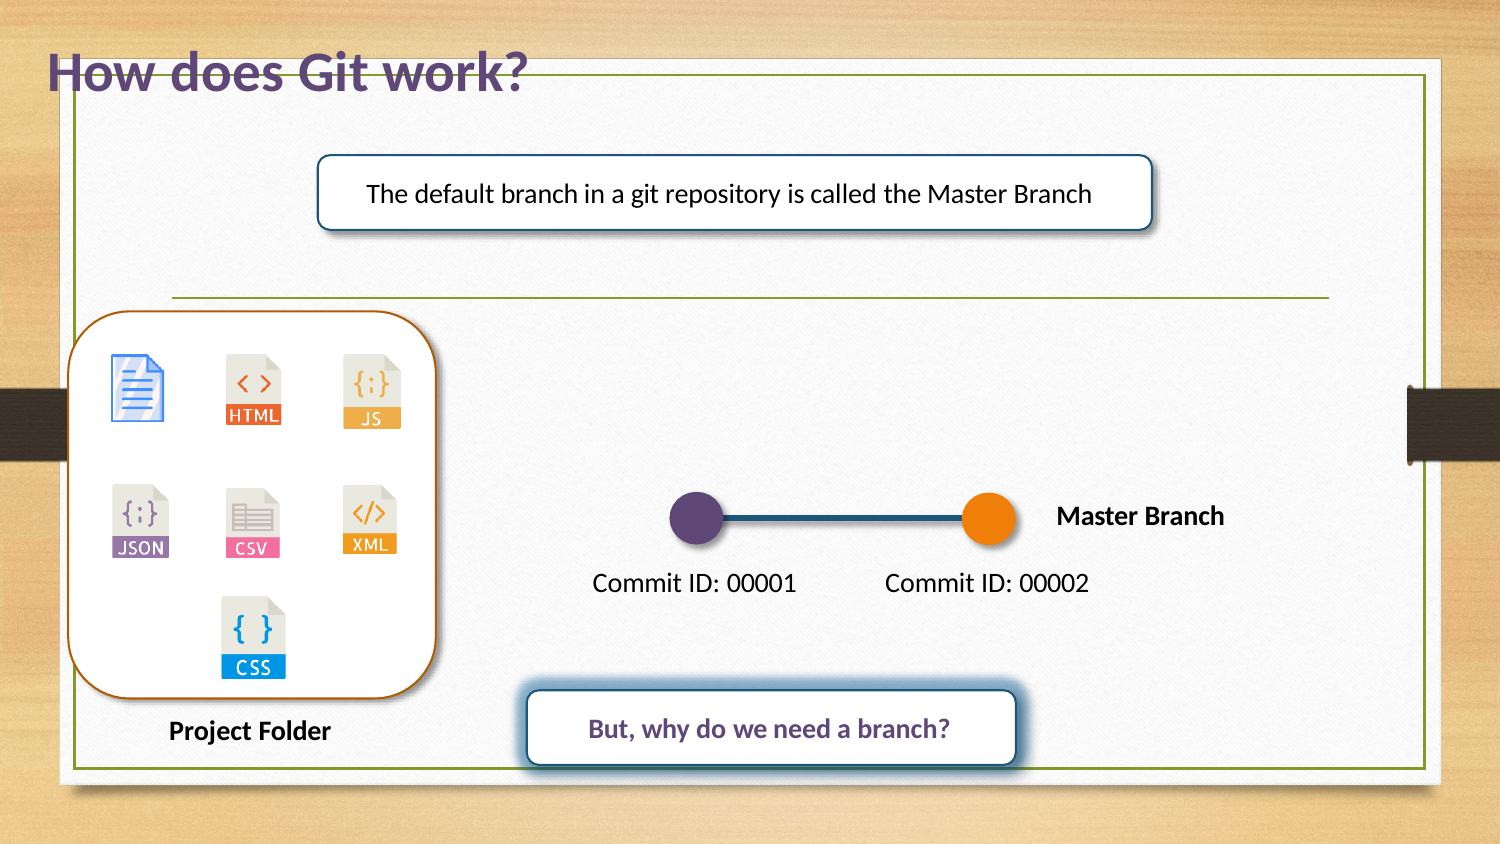

# How does Git work?

The default branch in a git repository is called the Master Branch

Master Branch

Commit ID: 00001
Commit ID: 00002

But, why do we need a branch?
Project Folder